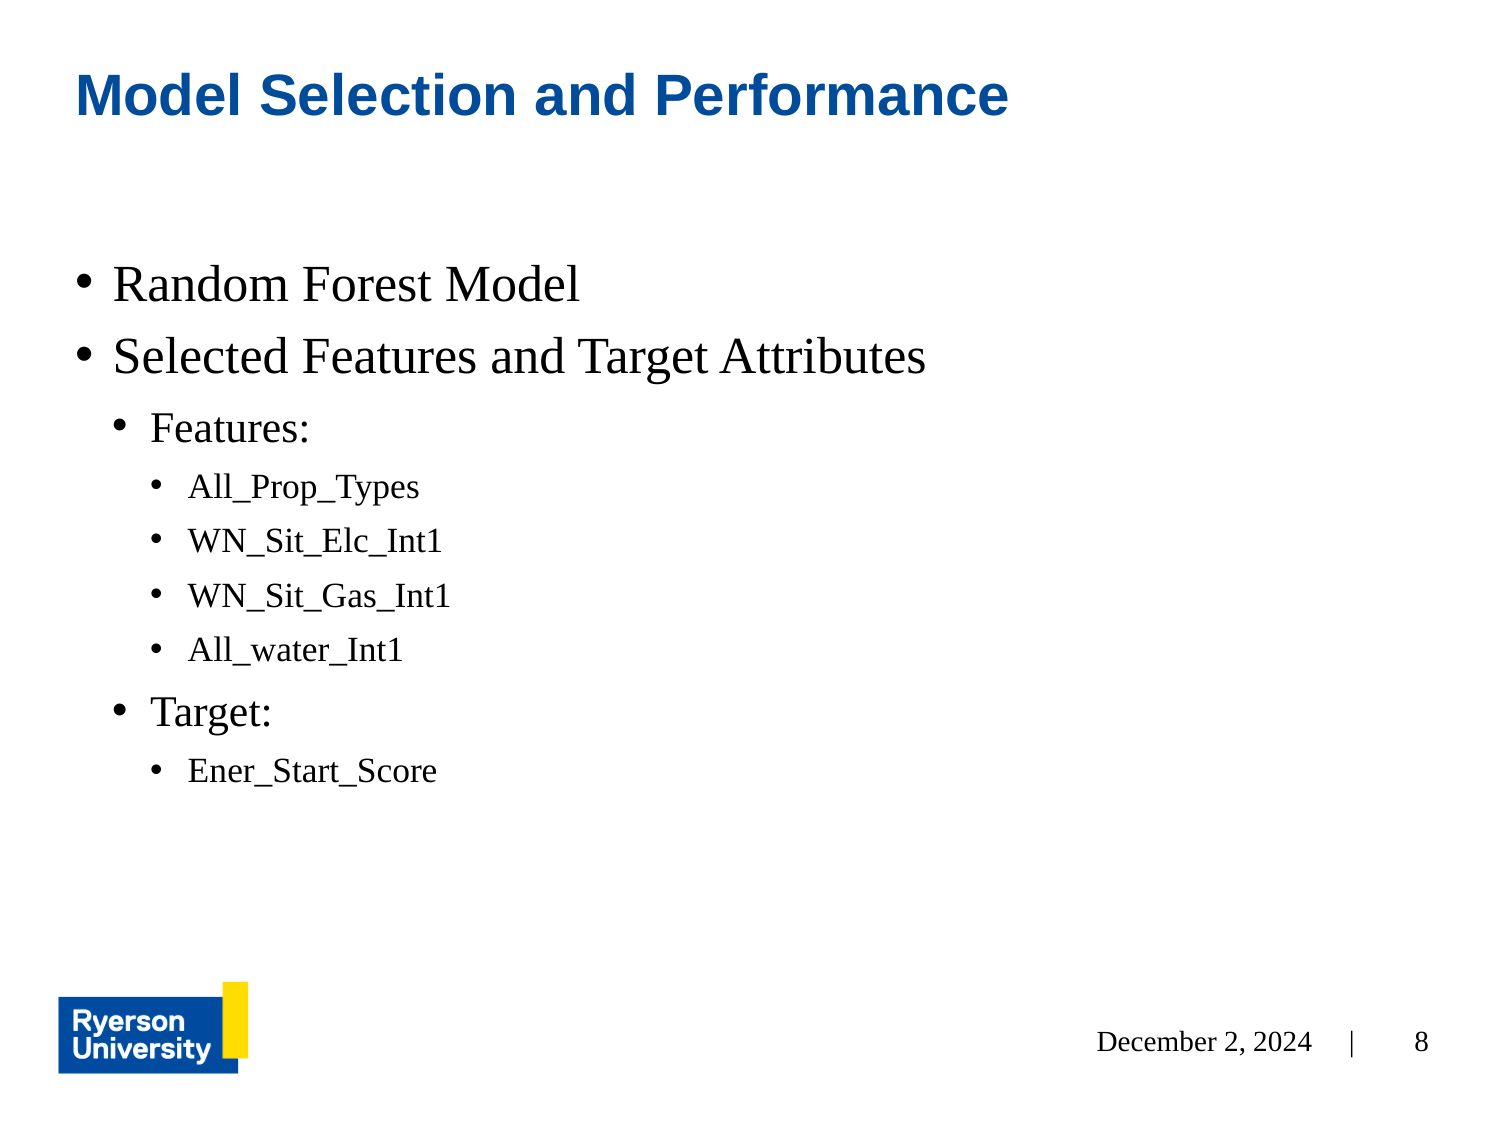

# Model Selection and Performance

Random Forest Model
Selected Features and Target Attributes
Features:
All_Prop_Types
WN_Sit_Elc_Int1
WN_Sit_Gas_Int1
All_water_Int1
Target:
Ener_Start_Score

8
December 2, 2024     |